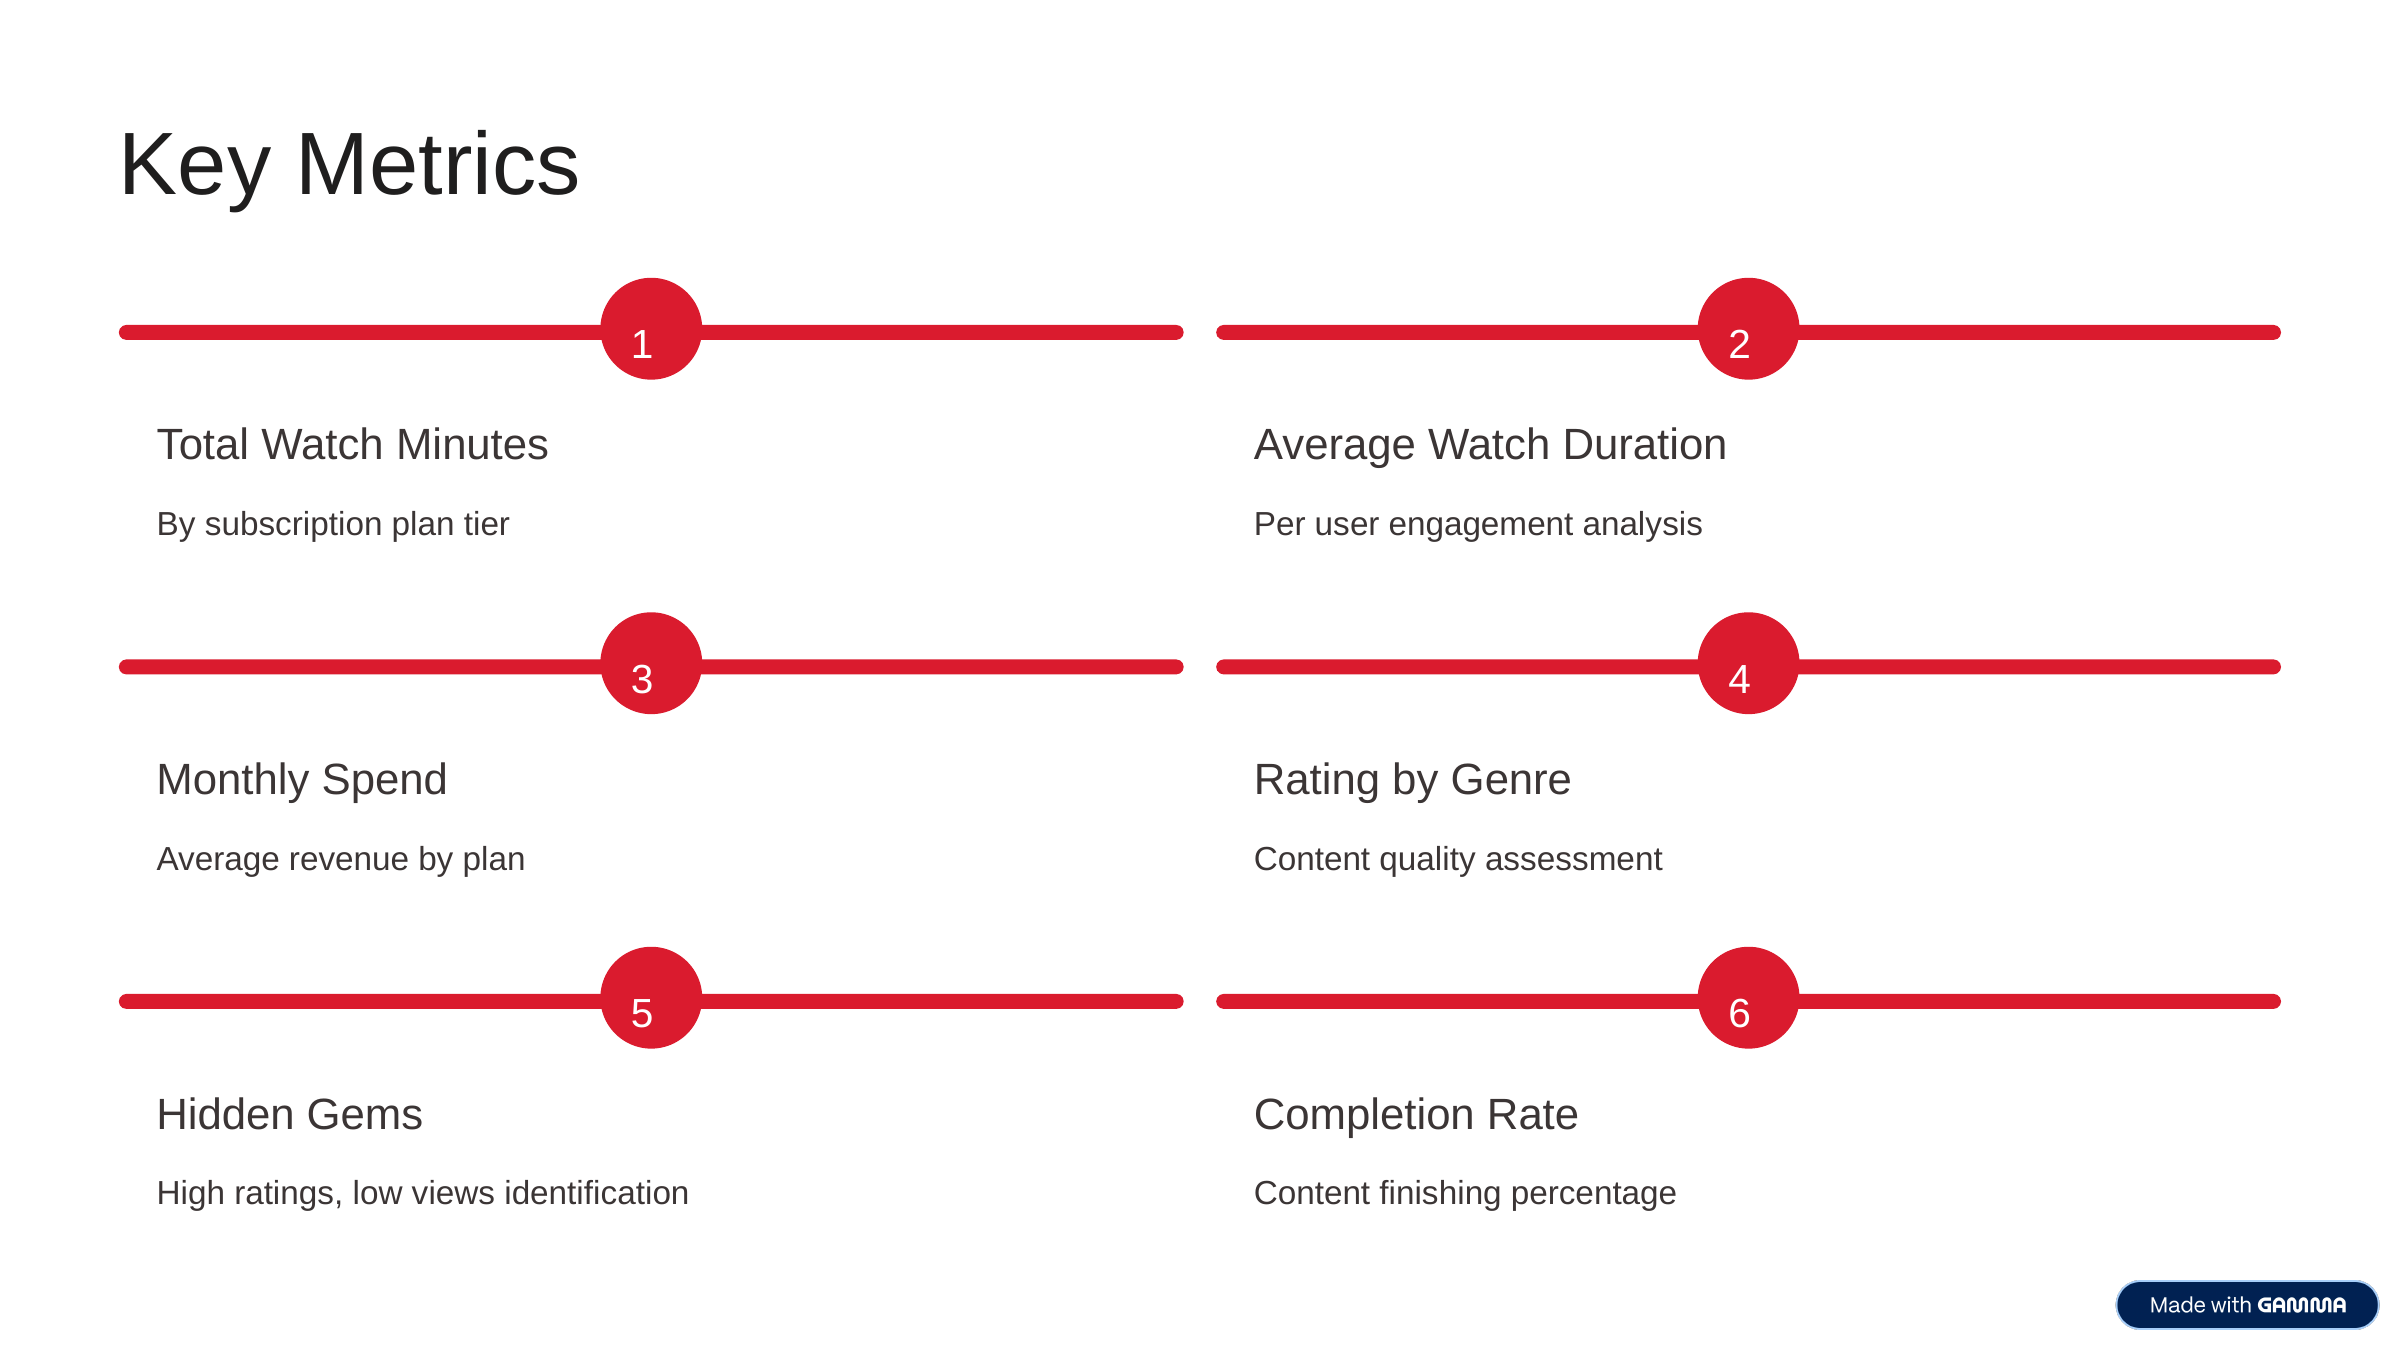

Key Metrics

1
2

Total Watch Minutes
Average Watch Duration
By subscription plan tier
Per user engagement analysis

3
4

Monthly Spend
Rating by Genre
Average revenue by plan
Content quality assessment

5
6

Hidden Gems
Completion Rate
High ratings, low views identification
Content finishing percentage